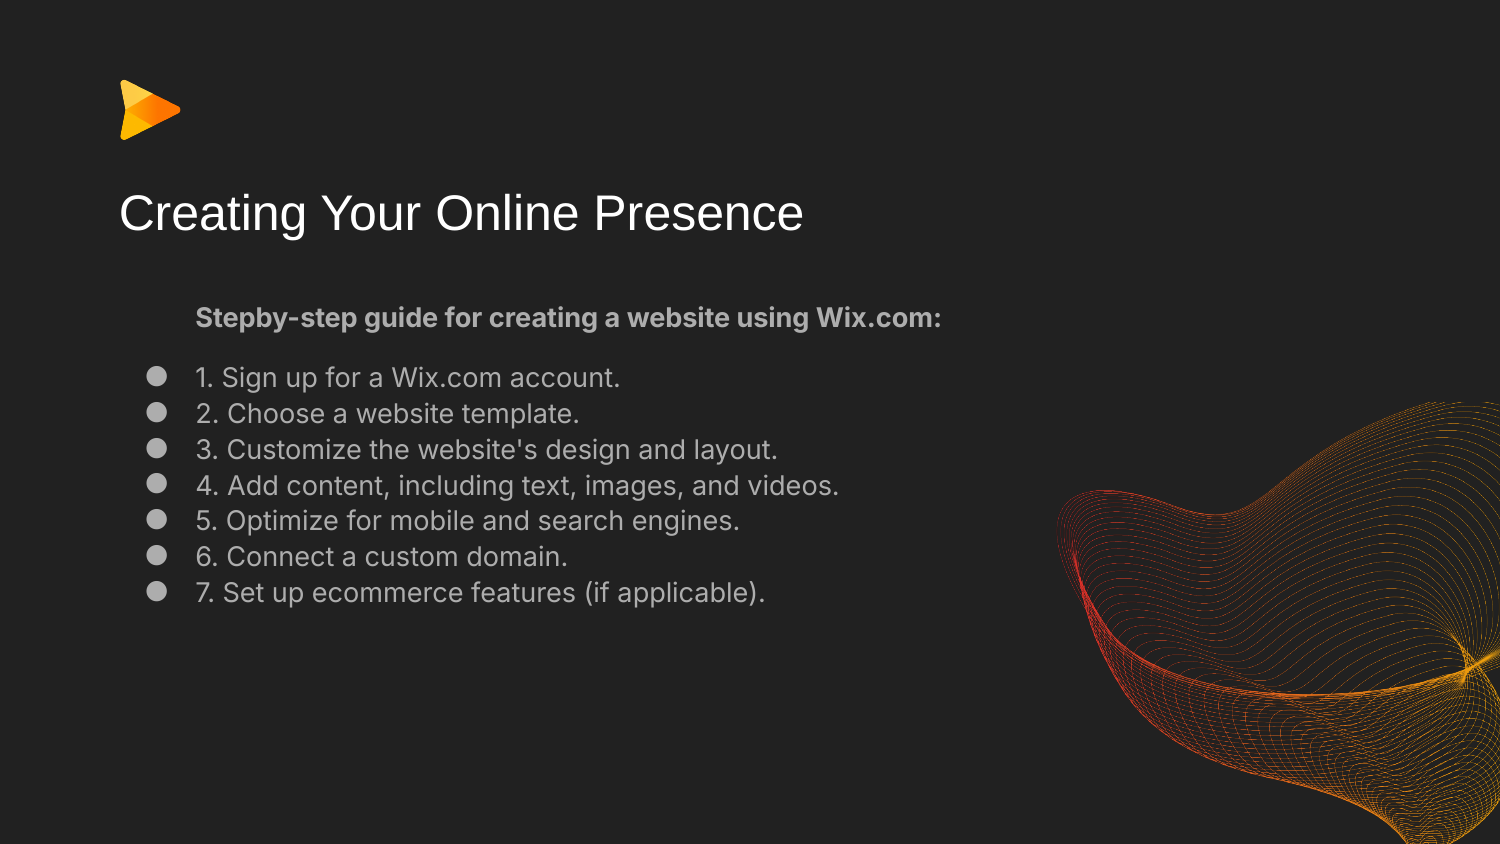

# Creating Your Online Presence
Stepby-step guide for creating a website using Wix.com:
1. Sign up for a Wix.com account.
2. Choose a website template.
3. Customize the website's design and layout.
4. Add content, including text, images, and videos.
5. Optimize for mobile and search engines.
6. Connect a custom domain.
7. Set up ecommerce features (if applicable).